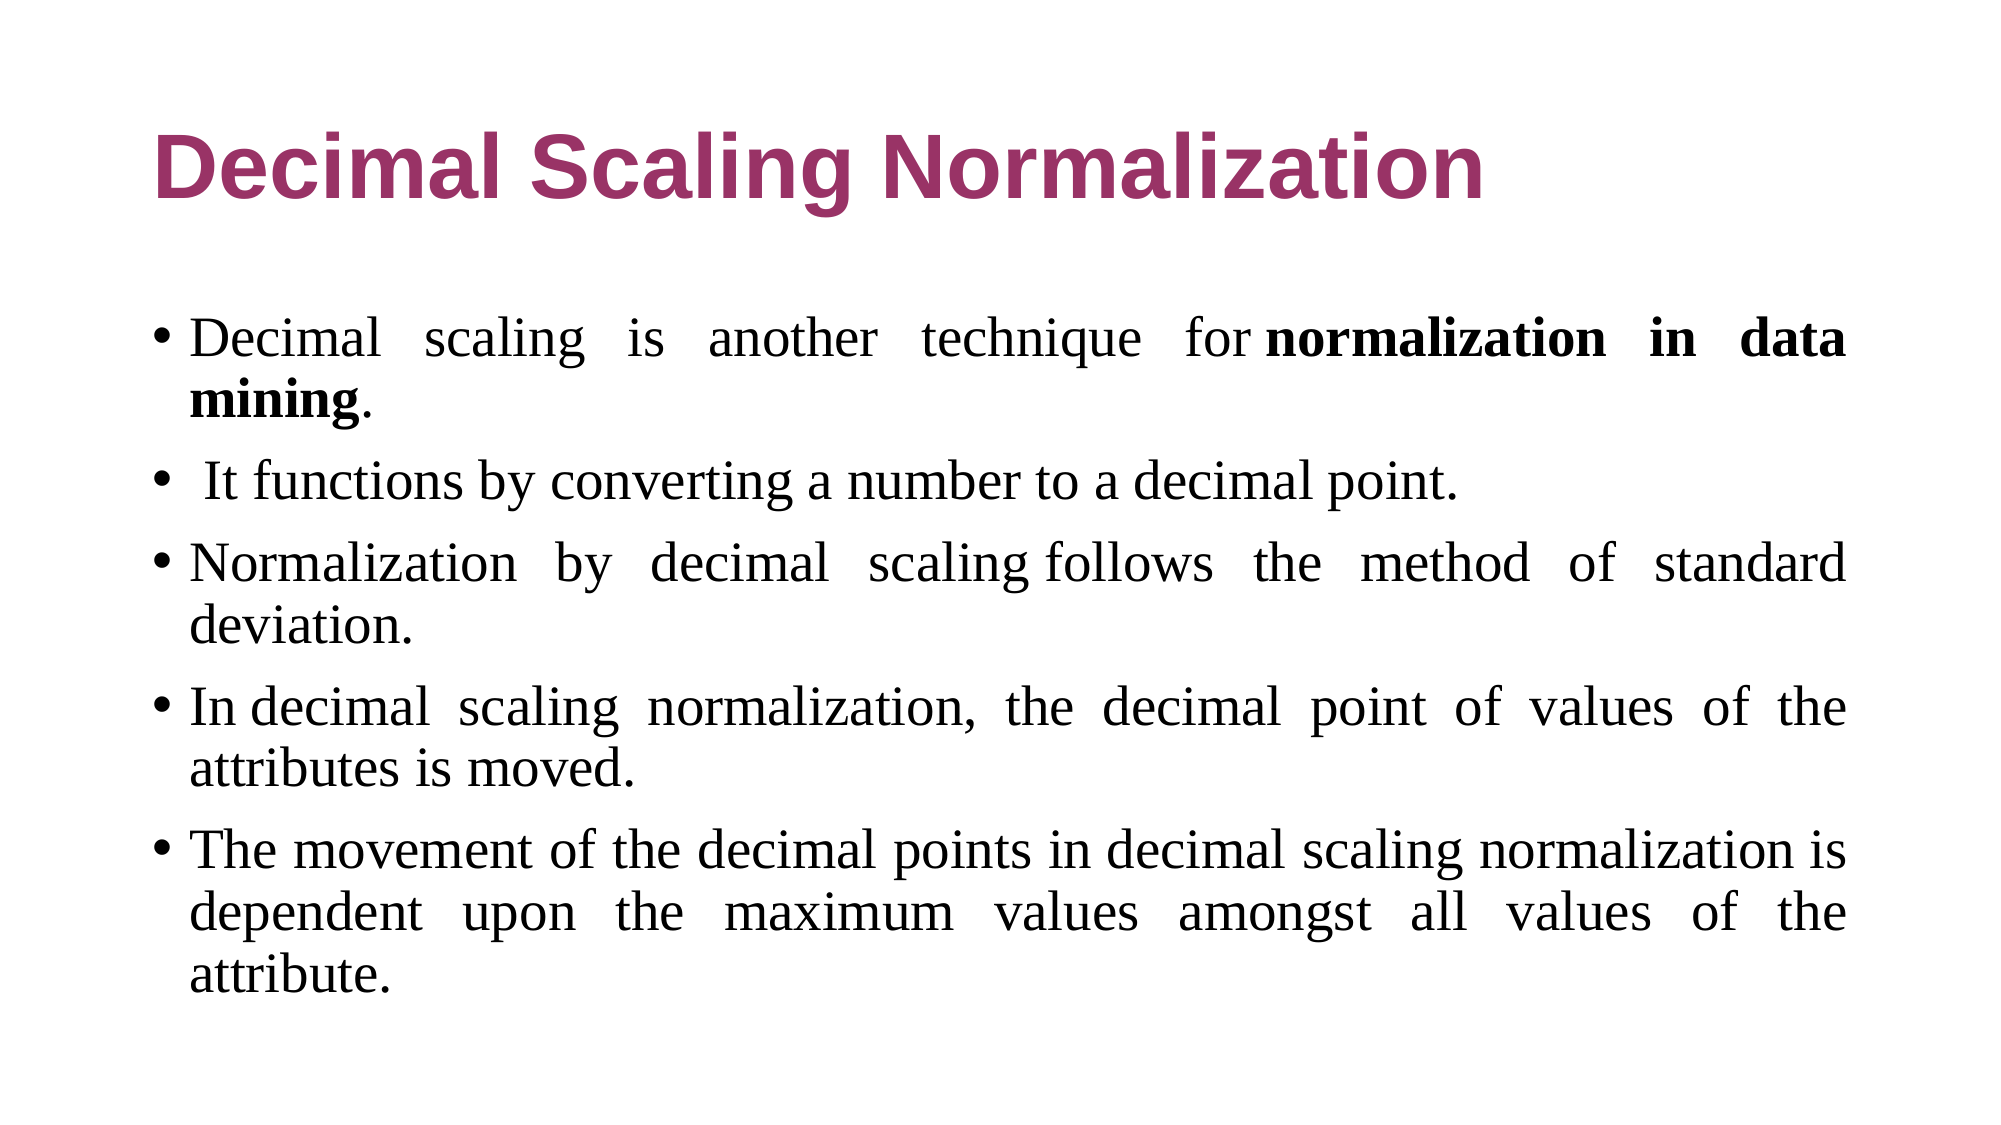

# Decimal Scaling Normalization
Decimal scaling is another technique for normalization in data mining.
 It functions by converting a number to a decimal point.
Normalization by decimal scaling follows the method of standard deviation.
In decimal scaling normalization, the decimal point of values of the attributes is moved.
The movement of the decimal points in decimal scaling normalization is dependent upon the maximum values amongst all values of the attribute.